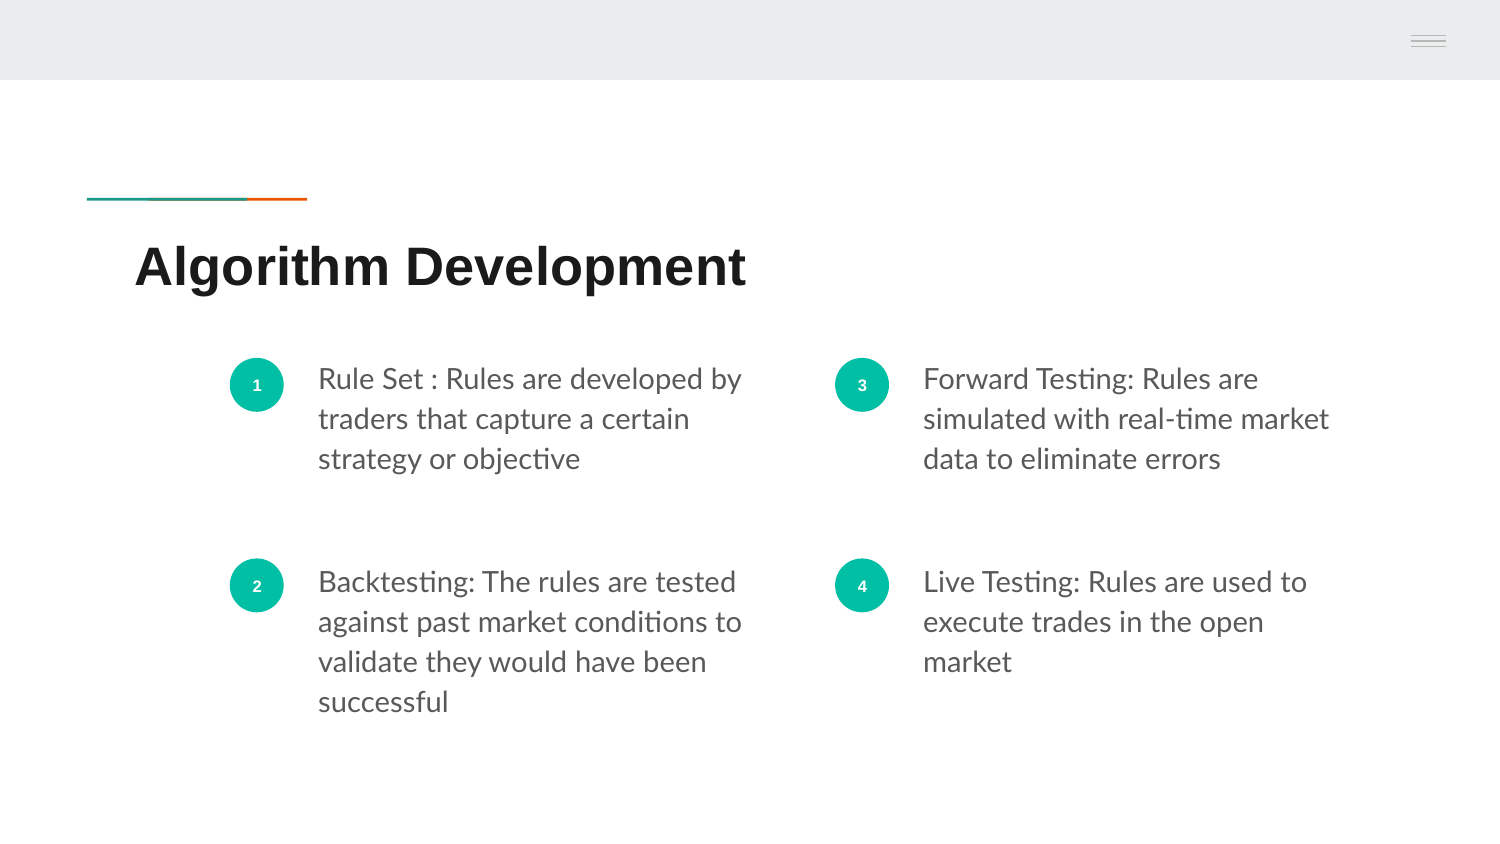

# Algorithm Development
Rule Set : Rules are developed by traders that capture a certain strategy or objective
Forward Testing: Rules are simulated with real-time market data to eliminate errors
1
3
Backtesting: The rules are tested against past market conditions to validate they would have been successful
Live Testing: Rules are used to execute trades in the open market
2
4